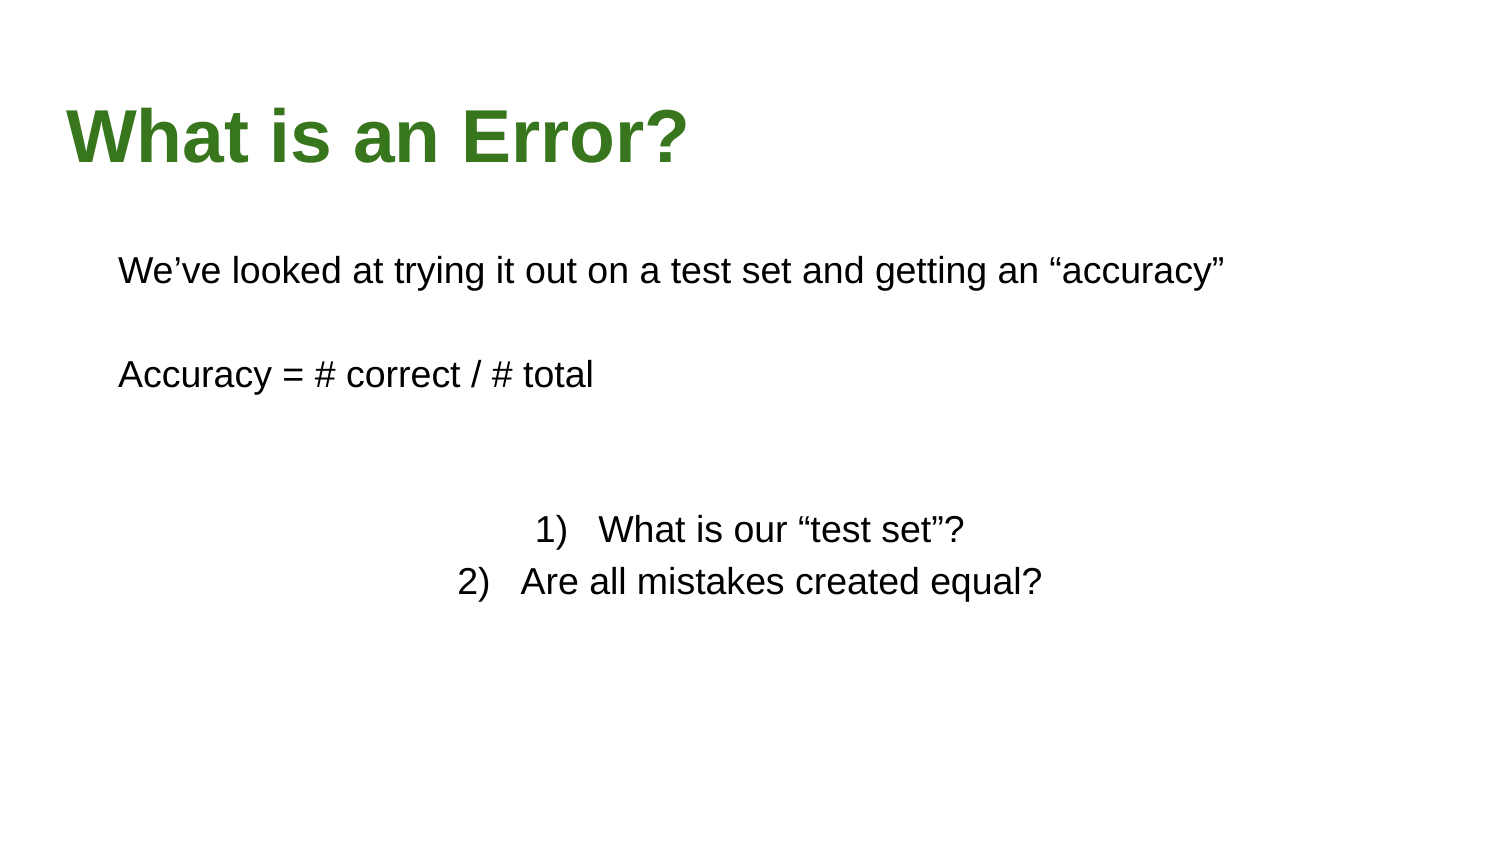

# What is an Error?
We’ve looked at trying it out on a test set and getting an “accuracy”

Accuracy = # correct / # total

What is our “test set”?
Are all mistakes created equal?